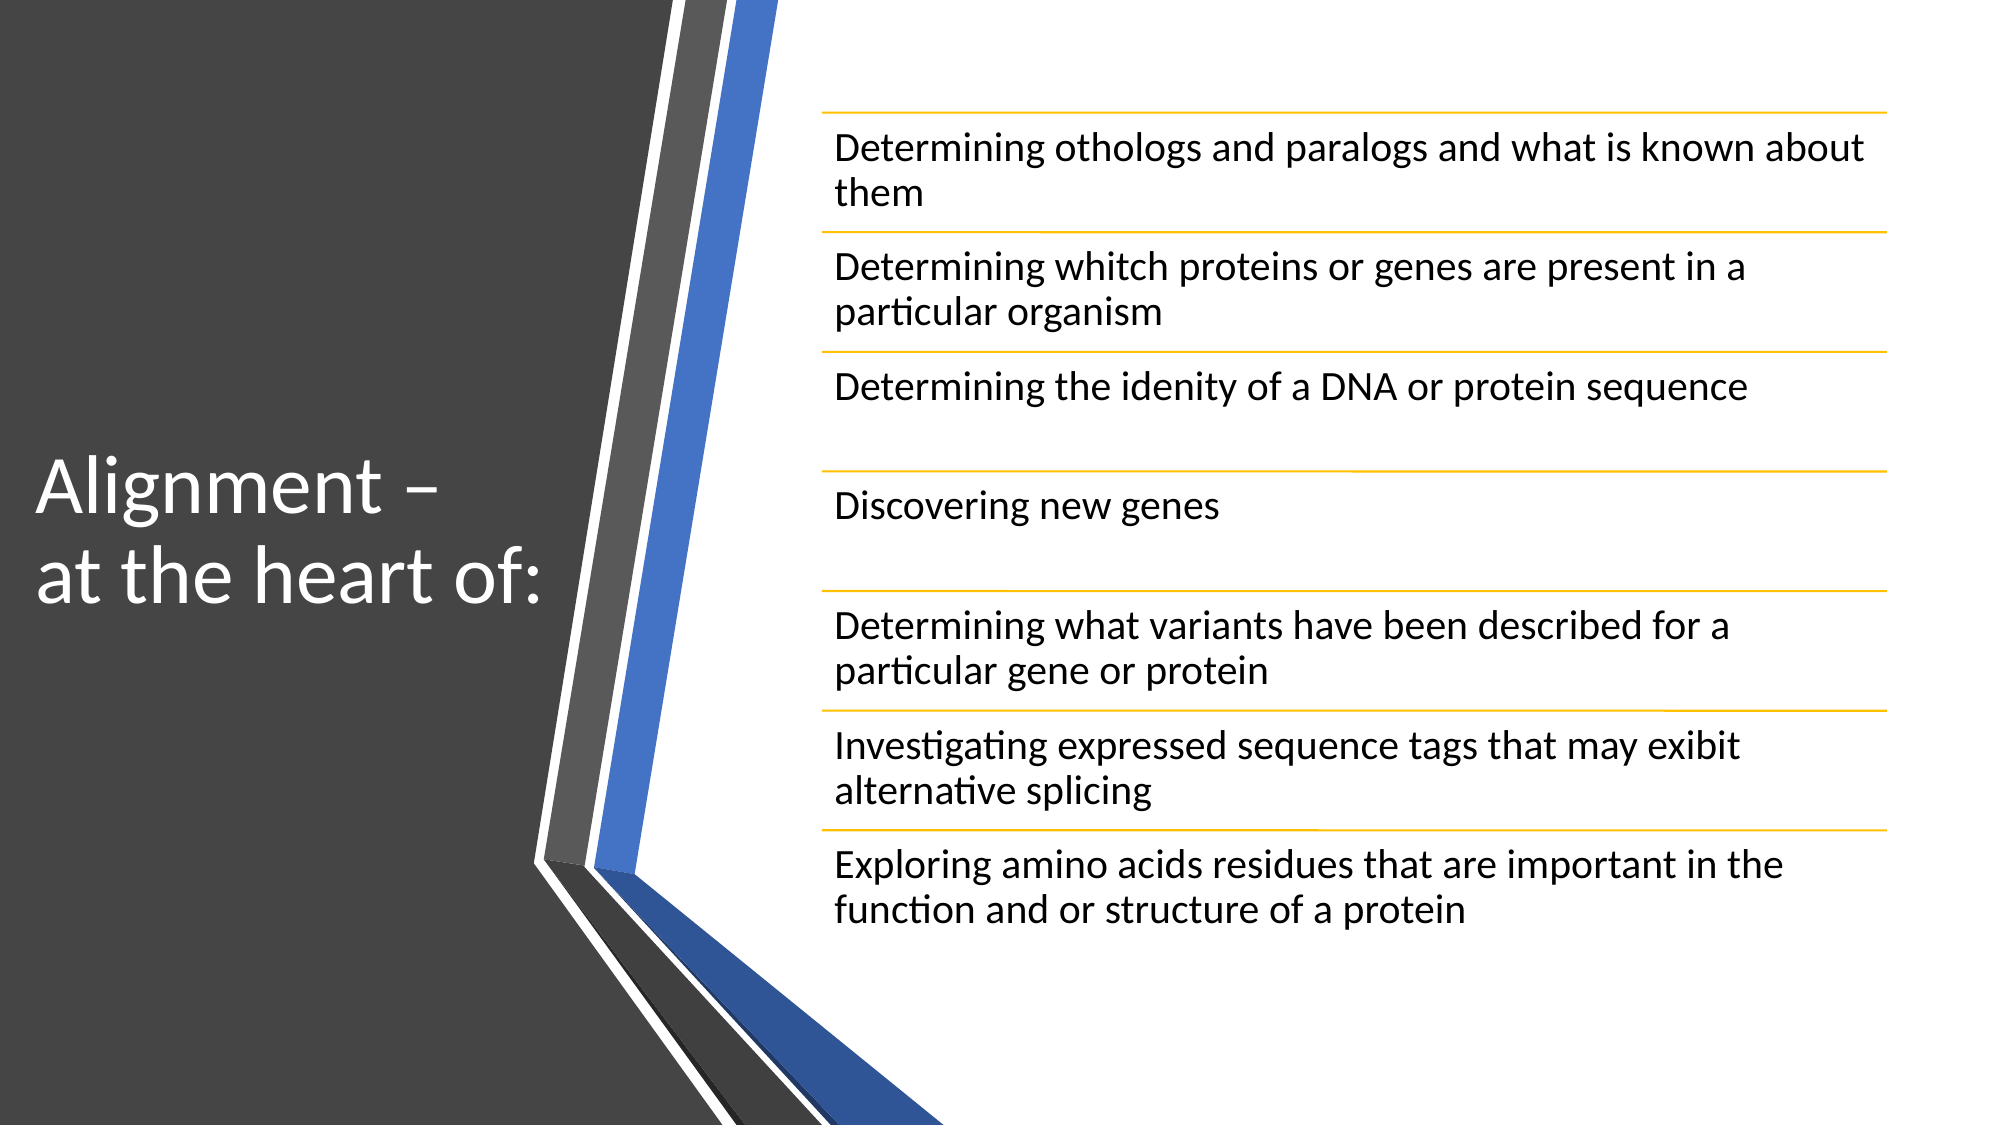

# Alignment – at the heart of:
Determining othologs and paralogs and what is known about them
Determining whitch proteins or genes are present in a particular organism
Determining the idenity of a DNA or protein sequence
Discovering new genes
Determining what variants have been described for a particular gene or protein
Investigating expressed sequence tags that may exibit alternative splicing
Exploring amino acids residues that are important in the function and or structure of a protein